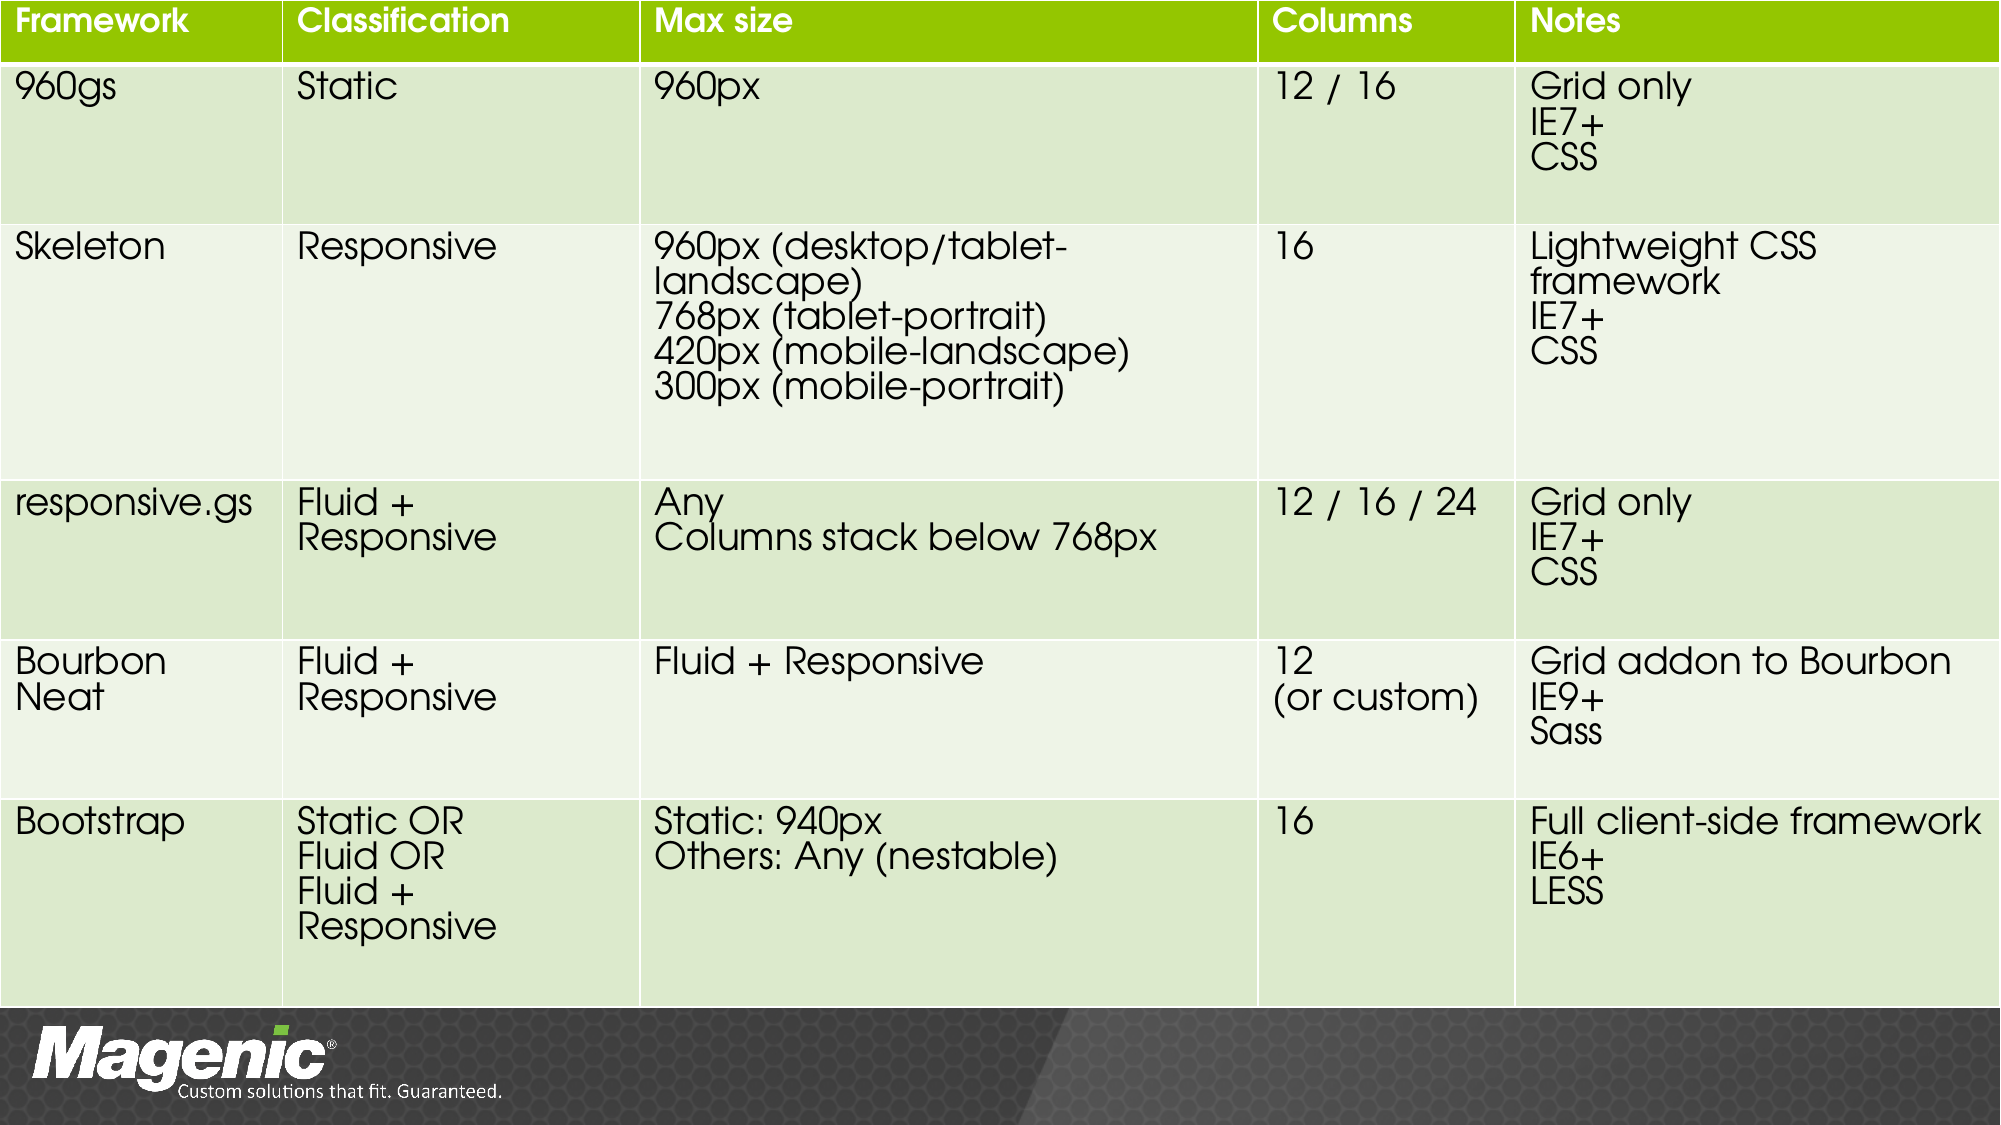

| Framework | Classification | Max size | Columns | Notes |
| --- | --- | --- | --- | --- |
| 960gs | Static | 960px | 12 / 16 | Grid only IE7+ CSS |
| Skeleton | Responsive | 960px (desktop/tablet-landscape) 768px (tablet-portrait) 420px (mobile-landscape) 300px (mobile-portrait) | 16 | Lightweight CSS framework IE7+ CSS |
| responsive.gs | Fluid + Responsive | Any Columns stack below 768px | 12 / 16 / 24 | Grid only IE7+ CSS |
| Bourbon Neat | Fluid + Responsive | Fluid + Responsive | 12 (or custom) | Grid addon to Bourbon IE9+ Sass |
| Bootstrap | Static OR Fluid OR Fluid + Responsive | Static: 940px Others: Any (nestable) | 16 | Full client-side framework IE6+ LESS |